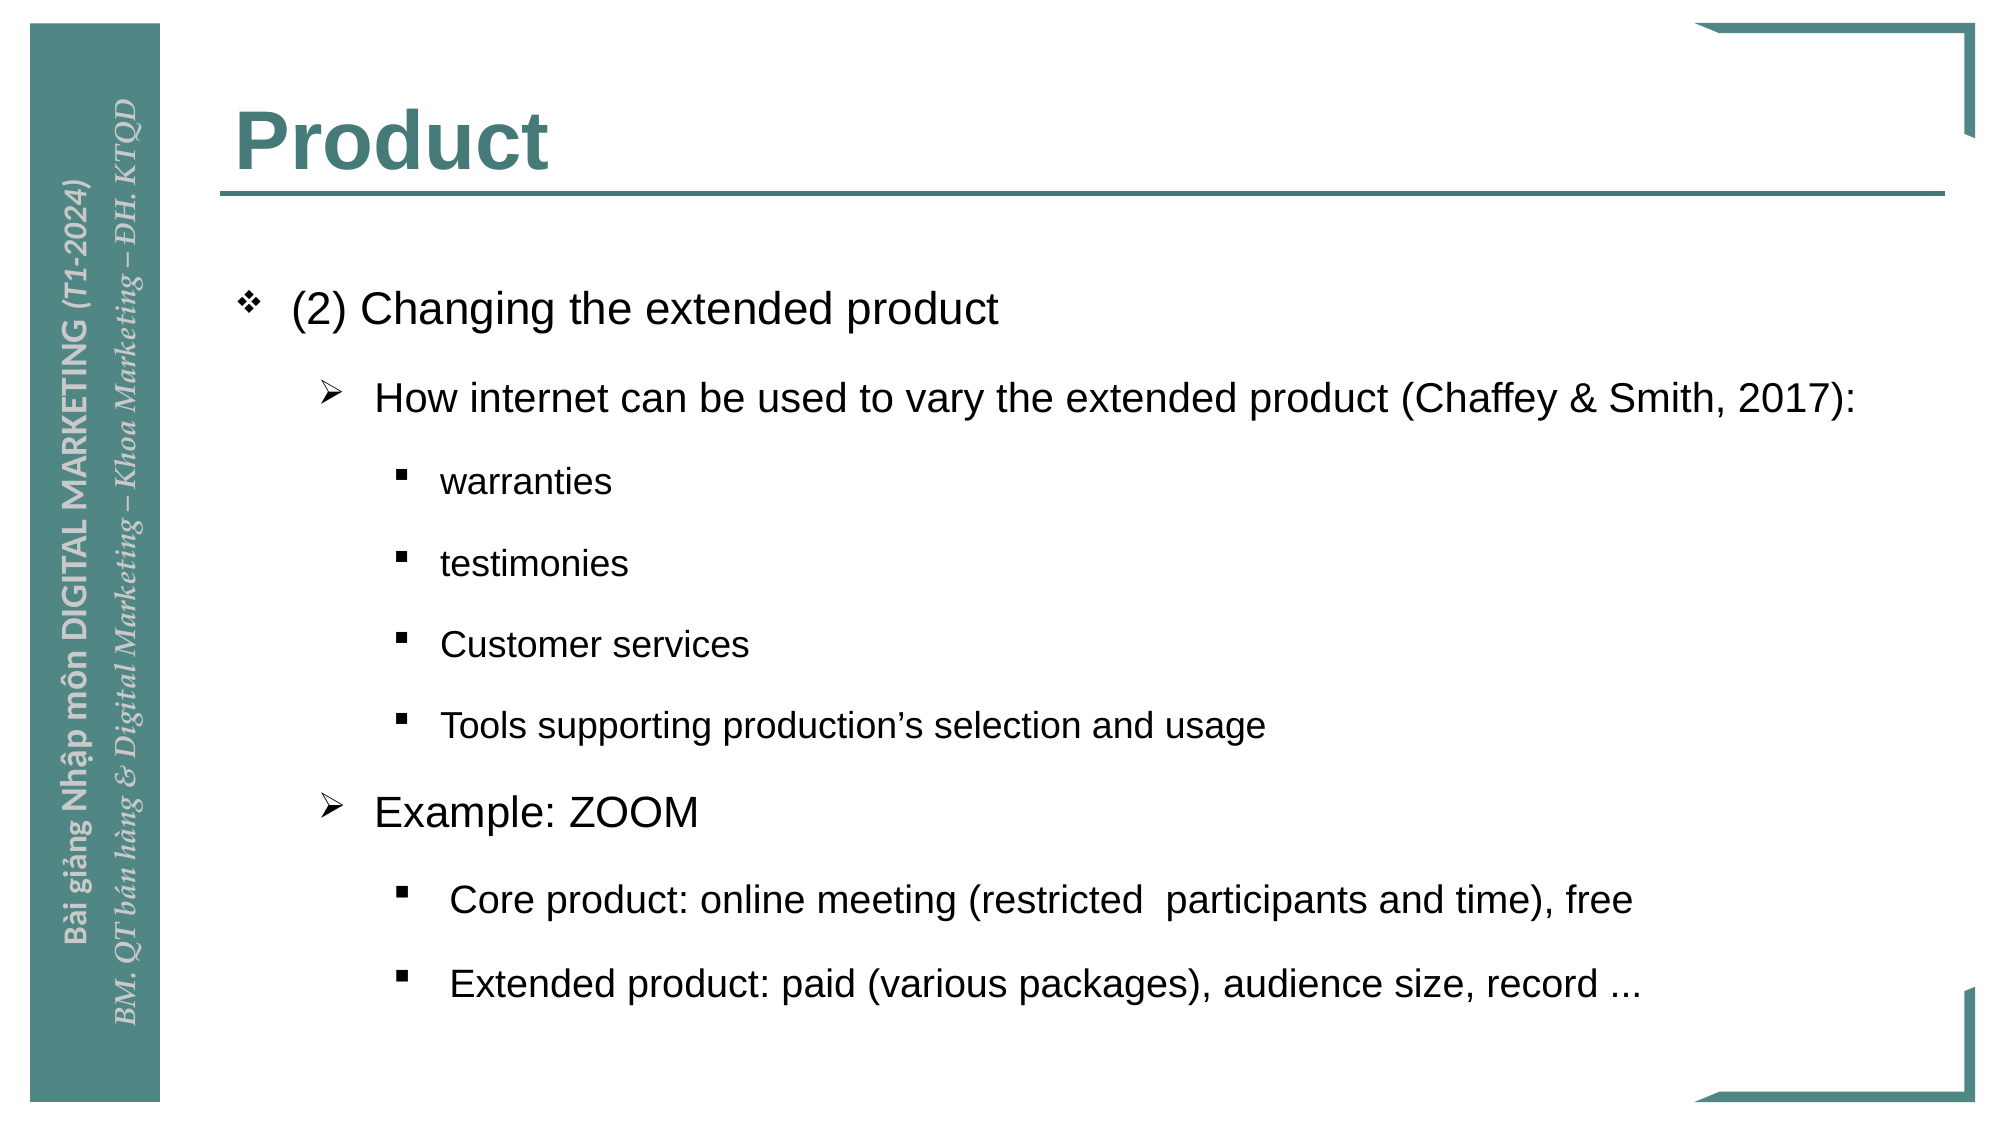

# Product
(2) Changing the extended product
How internet can be used to vary the extended product (Chaffey & Smith, 2017):
warranties
testimonies
Customer services
Tools supporting production’s selection and usage
Example: ZOOM
Core product: online meeting (restricted  participants and time), free
Extended product: paid (various packages), audience size, record ...